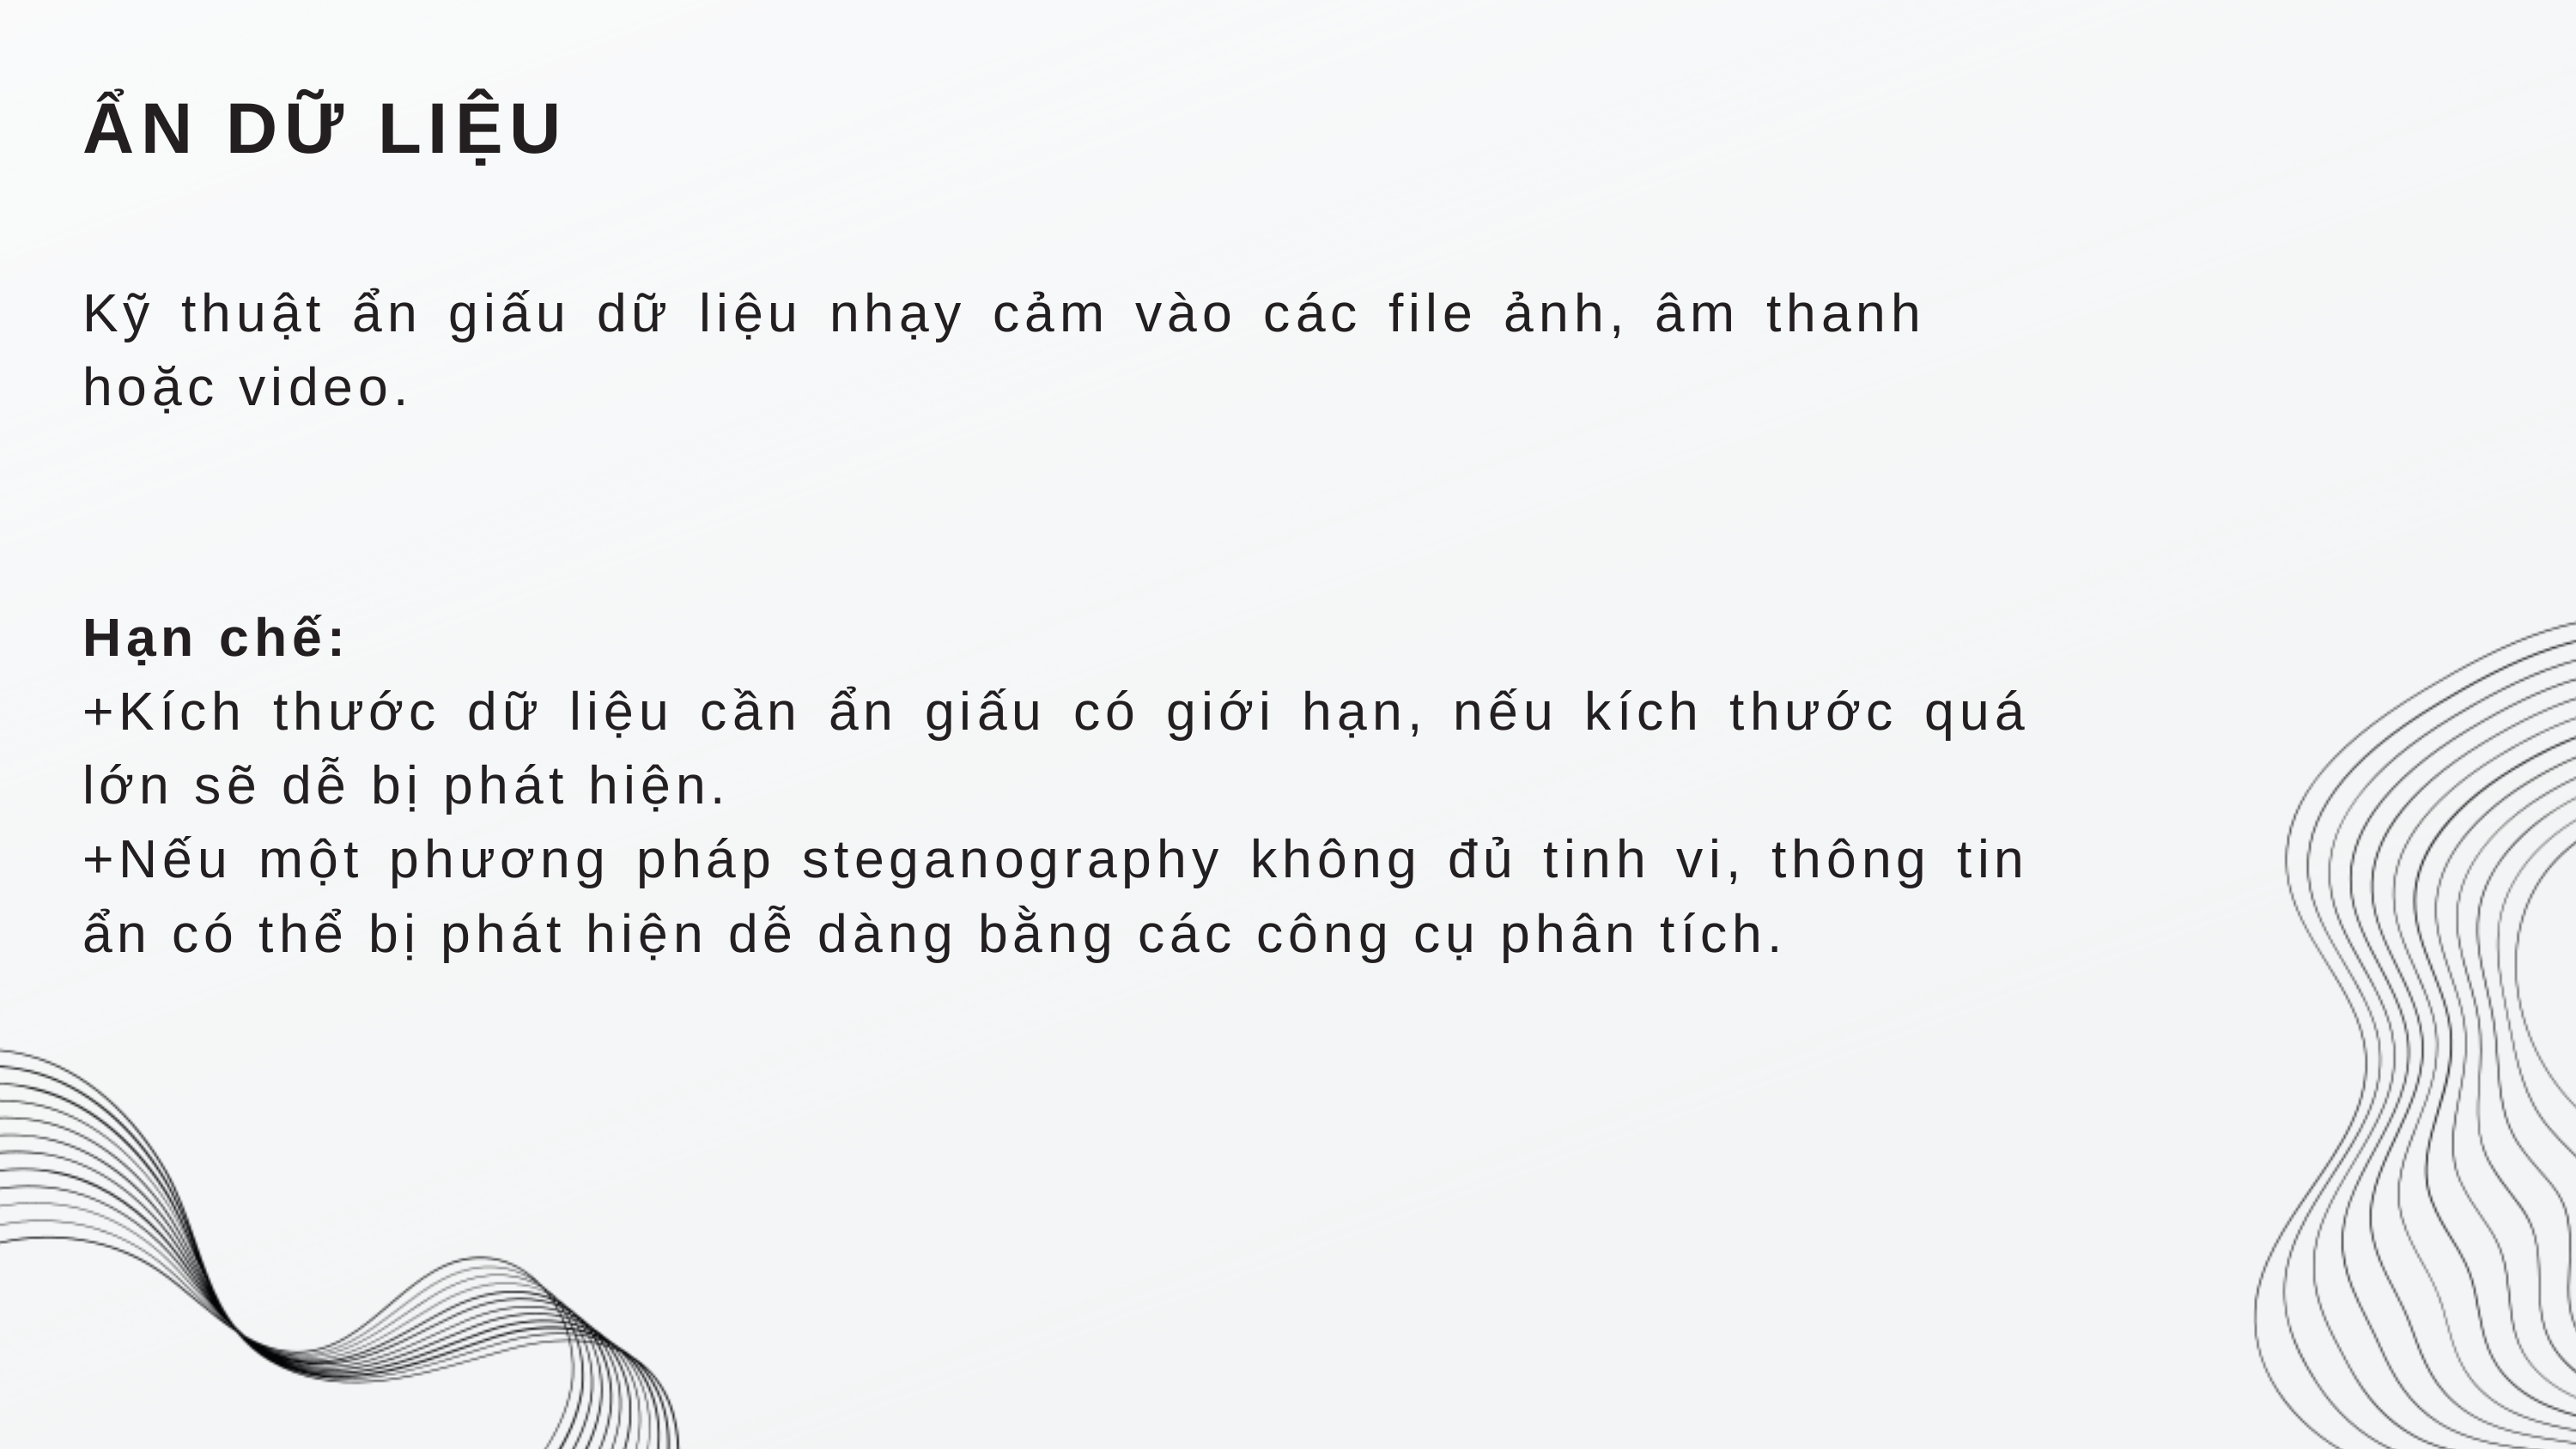

ẨN DỮ LIỆU
Kỹ thuật ẩn giấu dữ liệu nhạy cảm vào các file ảnh, âm thanh hoặc video.
Hạn chế:
+Kích thước dữ liệu cần ẩn giấu có giới hạn, nếu kích thước quá lớn sẽ dễ bị phát hiện.
+Nếu một phương pháp steganography không đủ tinh vi, thông tin ẩn có thể bị phát hiện dễ dàng bằng các công cụ phân tích.